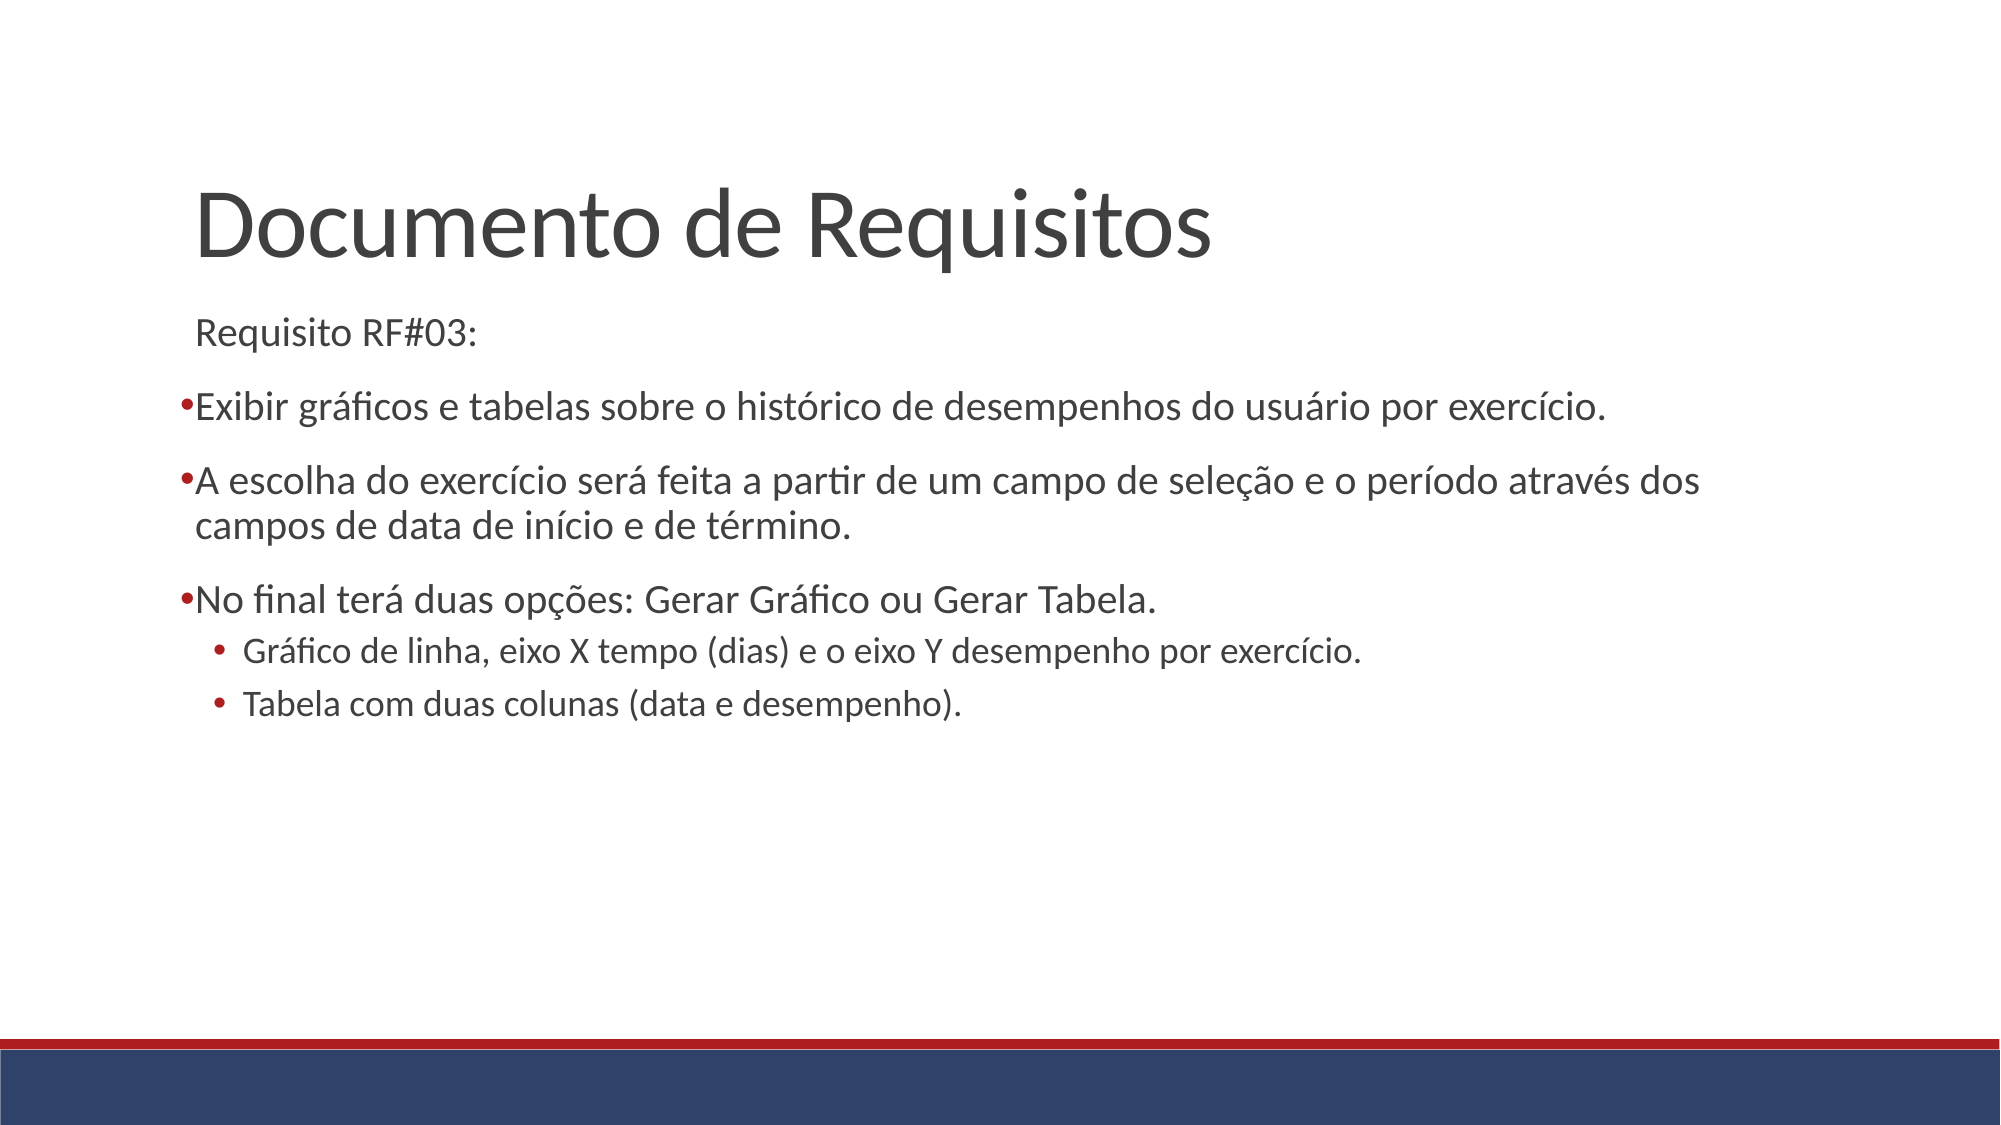

Documento de Requisitos
Requisito RF#03:
Exibir gráficos e tabelas sobre o histórico de desempenhos do usuário por exercício.
A escolha do exercício será feita a partir de um campo de seleção e o período através dos campos de data de início e de término.
No final terá duas opções: Gerar Gráfico ou Gerar Tabela.
Gráfico de linha, eixo X tempo (dias) e o eixo Y desempenho por exercício.
Tabela com duas colunas (data e desempenho).